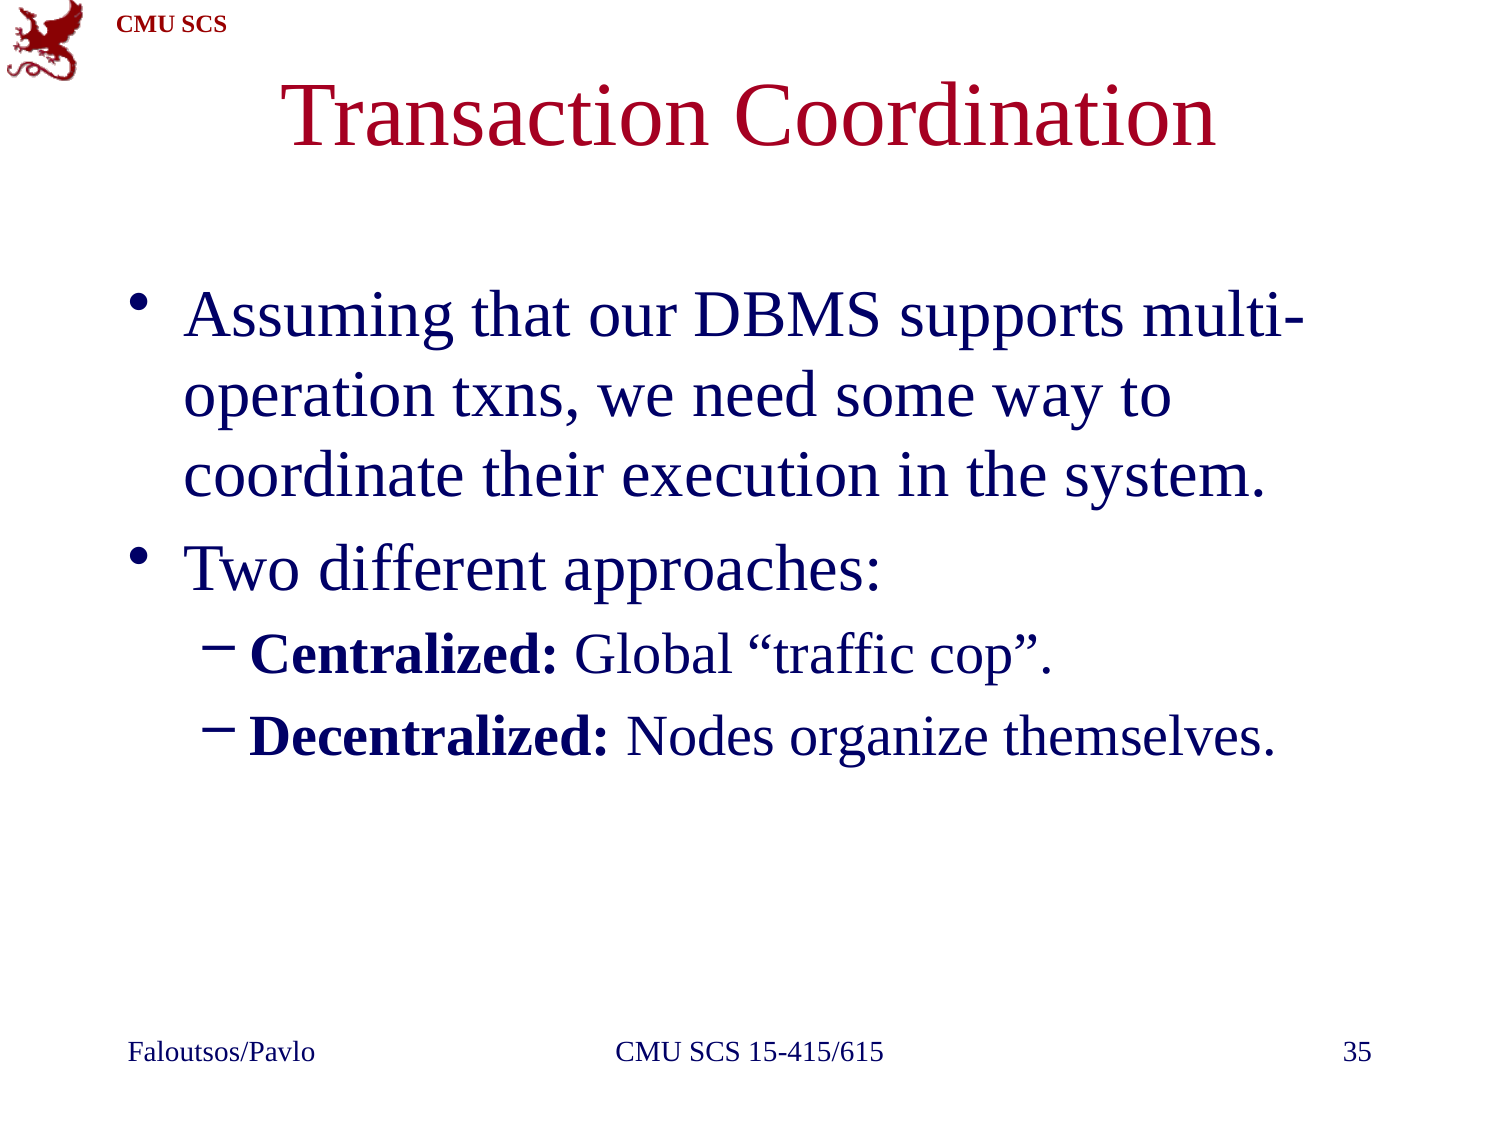

# Transaction Coordination
Assuming that our DBMS supports multi-operation txns, we need some way to coordinate their execution in the system.
Two different approaches:
Centralized: Global “traffic cop”.
Decentralized: Nodes organize themselves.
Faloutsos/Pavlo
CMU SCS 15-415/615
35